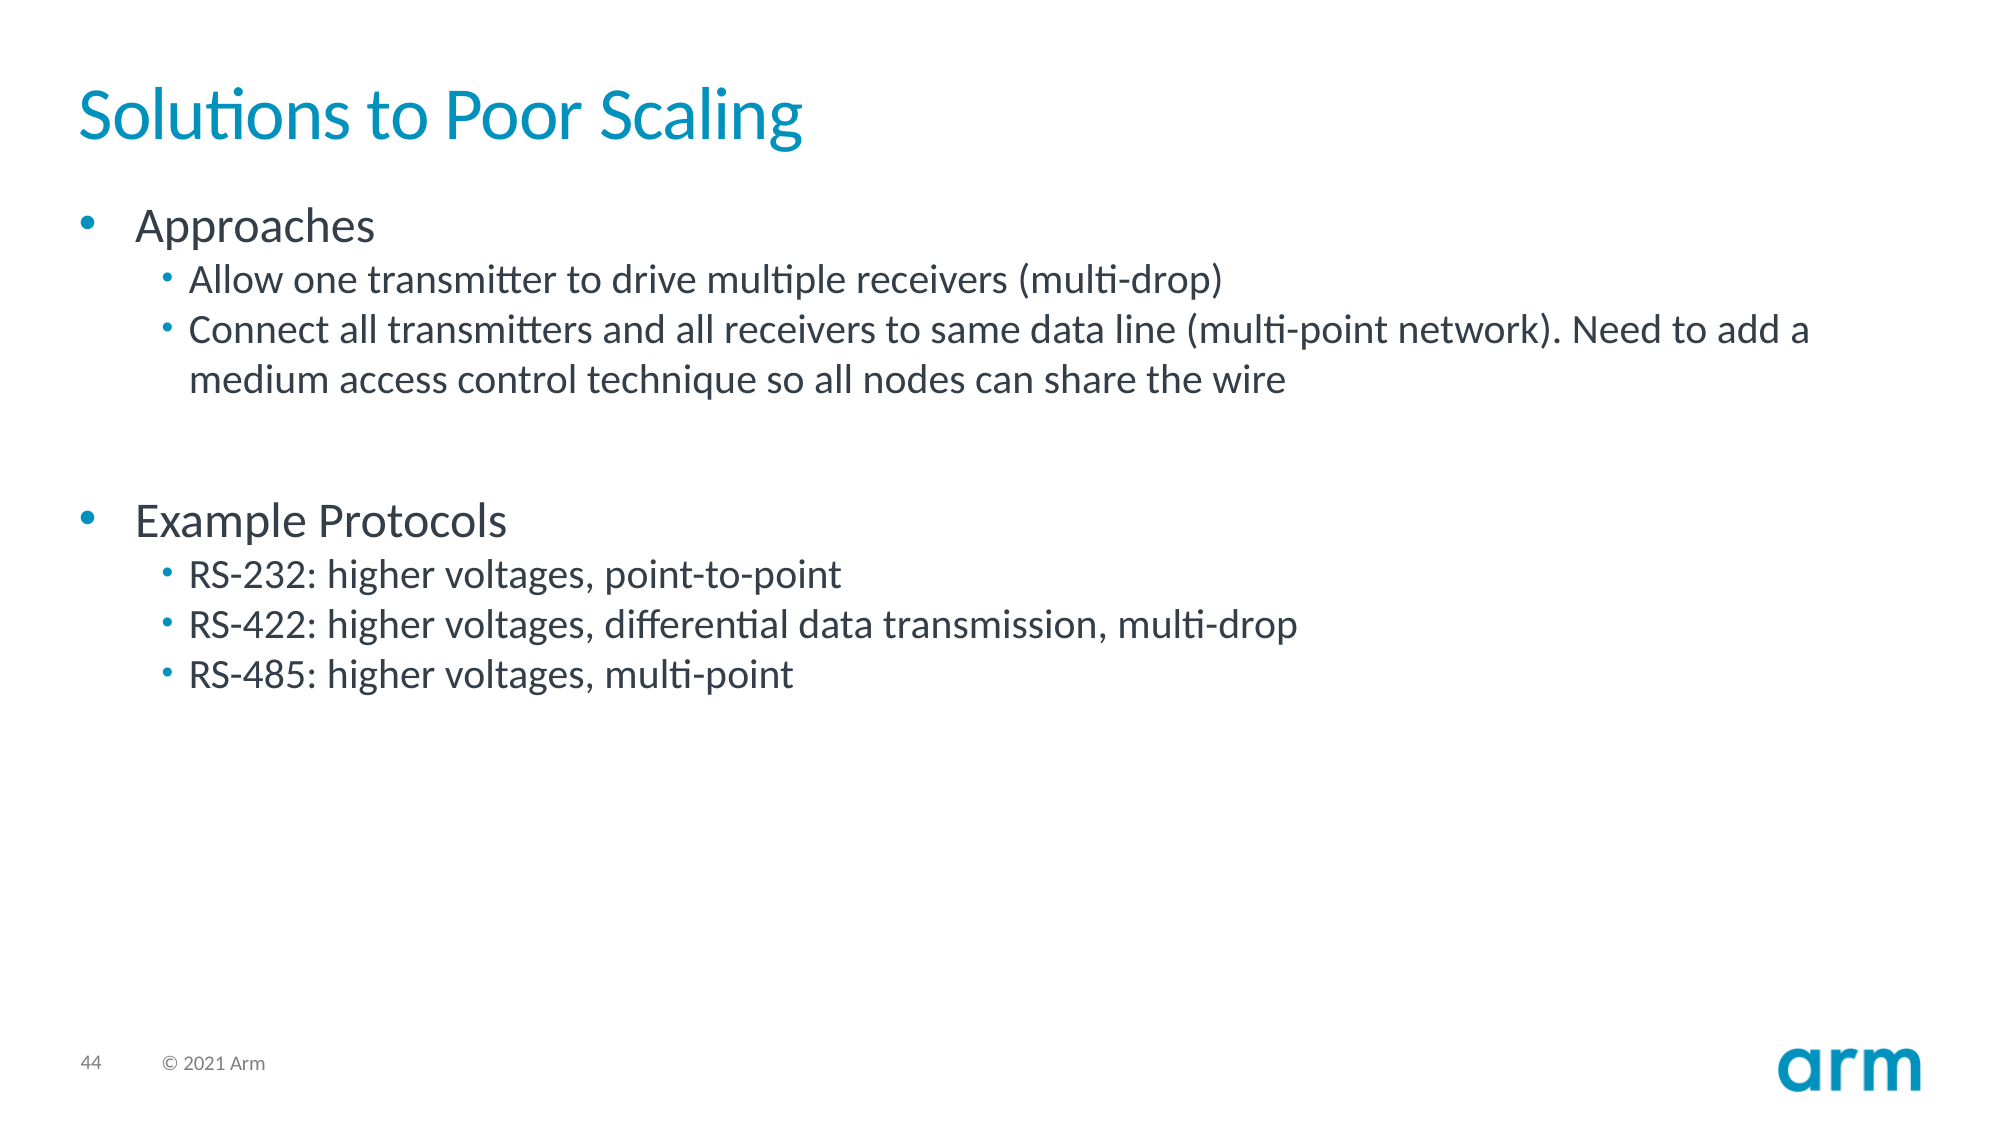

# Solutions to Poor Scaling
Approaches
Allow one transmitter to drive multiple receivers (multi-drop)
Connect all transmitters and all receivers to same data line (multi-point network). Need to add a medium access control technique so all nodes can share the wire

Example Protocols
RS-232: higher voltages, point-to-point
RS-422: higher voltages, differential data transmission, multi-drop
RS-485: higher voltages, multi-point